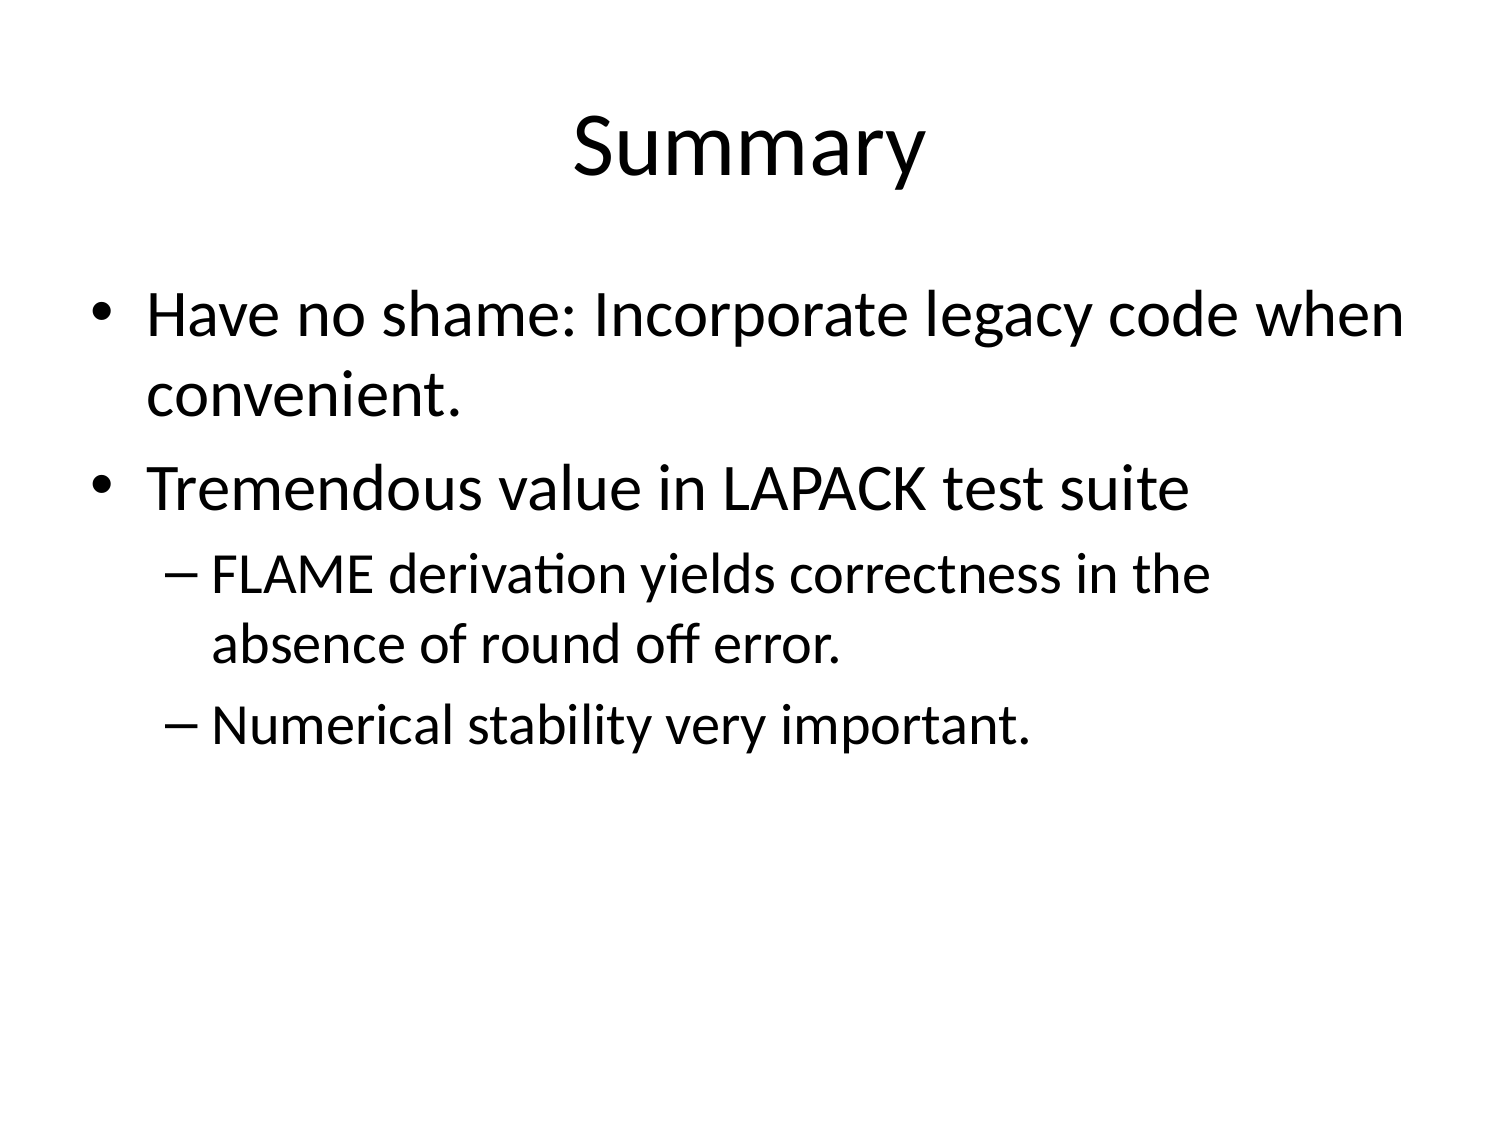

# Summary
Have no shame: Incorporate legacy code when convenient.
Tremendous value in LAPACK test suite
FLAME derivation yields correctness in the absence of round off error.
Numerical stability very important.